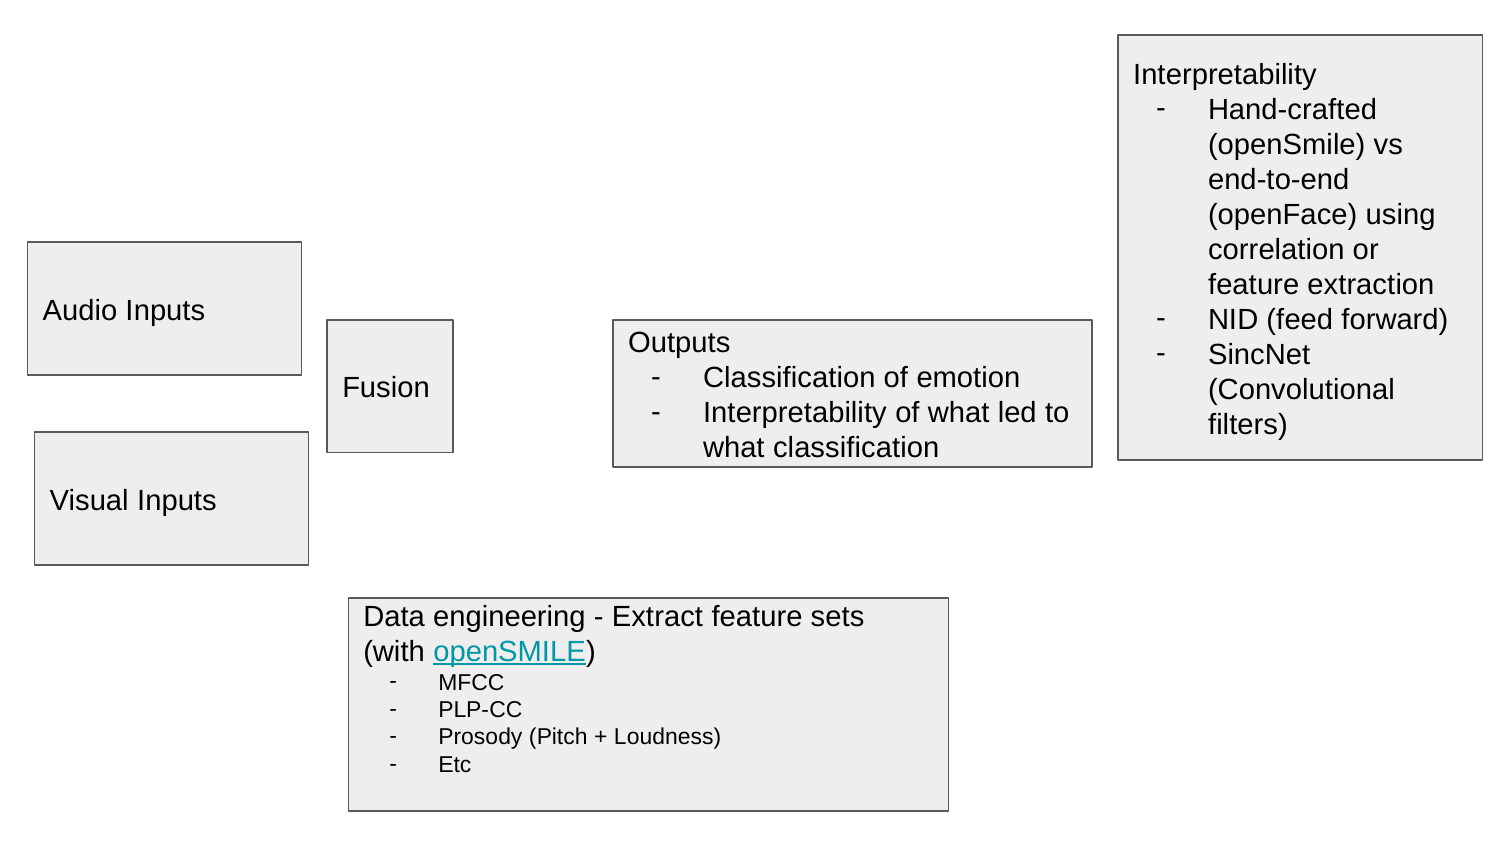

Interpretability
Hand-crafted (openSmile) vs end-to-end (openFace) using correlation or feature extraction
NID (feed forward)
SincNet (Convolutional filters)
Audio Inputs
Fusion
Outputs
Classification of emotion
Interpretability of what led to what classification
Visual Inputs
Data engineering - Extract feature sets (with openSMILE)
MFCC
PLP-CC
Prosody (Pitch + Loudness)
Etc